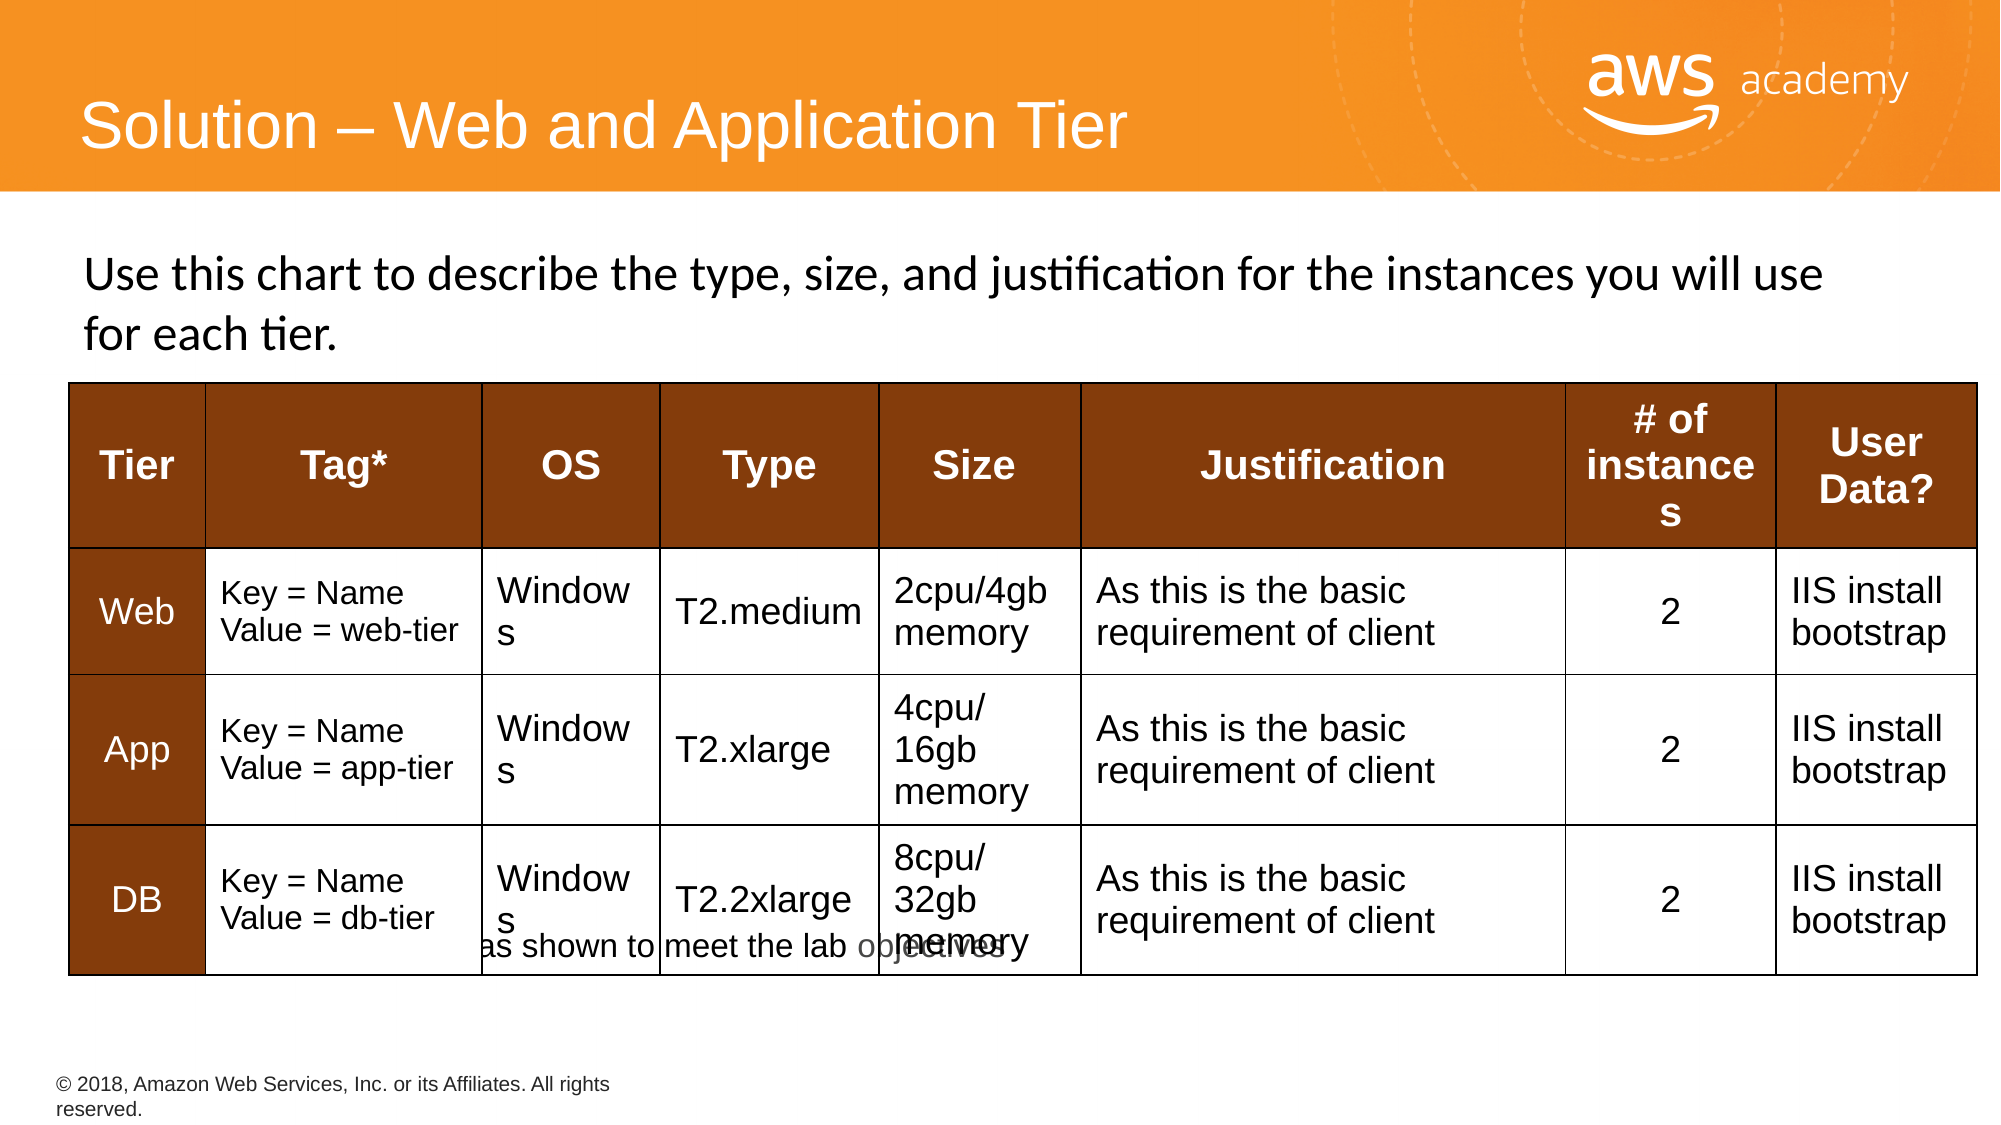

Solution – Web and Application Tier
Use this chart to describe the type, size, and justification for the instances you will use for each tier.
| Tier | Tag\* | OS | Type | Size | Justification | # of instances | User Data? |
| --- | --- | --- | --- | --- | --- | --- | --- |
| Web | Key = Name Value = web-tier | Windows | T2.medium | 2cpu/4gb memory | As this is the basic requirement of client | 2 | IIS install bootstrap |
| App | Key = Name Value = app-tier | Windows | T2.xlarge | 4cpu/16gb memory | As this is the basic requirement of client | 2 | IIS install bootstrap |
| DB | Key = Name Value = db-tier | Windows | T2.2xlarge | 8cpu/32gb memory | As this is the basic requirement of client | 2 | IIS install bootstrap |
* Tags must be configured as shown to meet the lab objectives